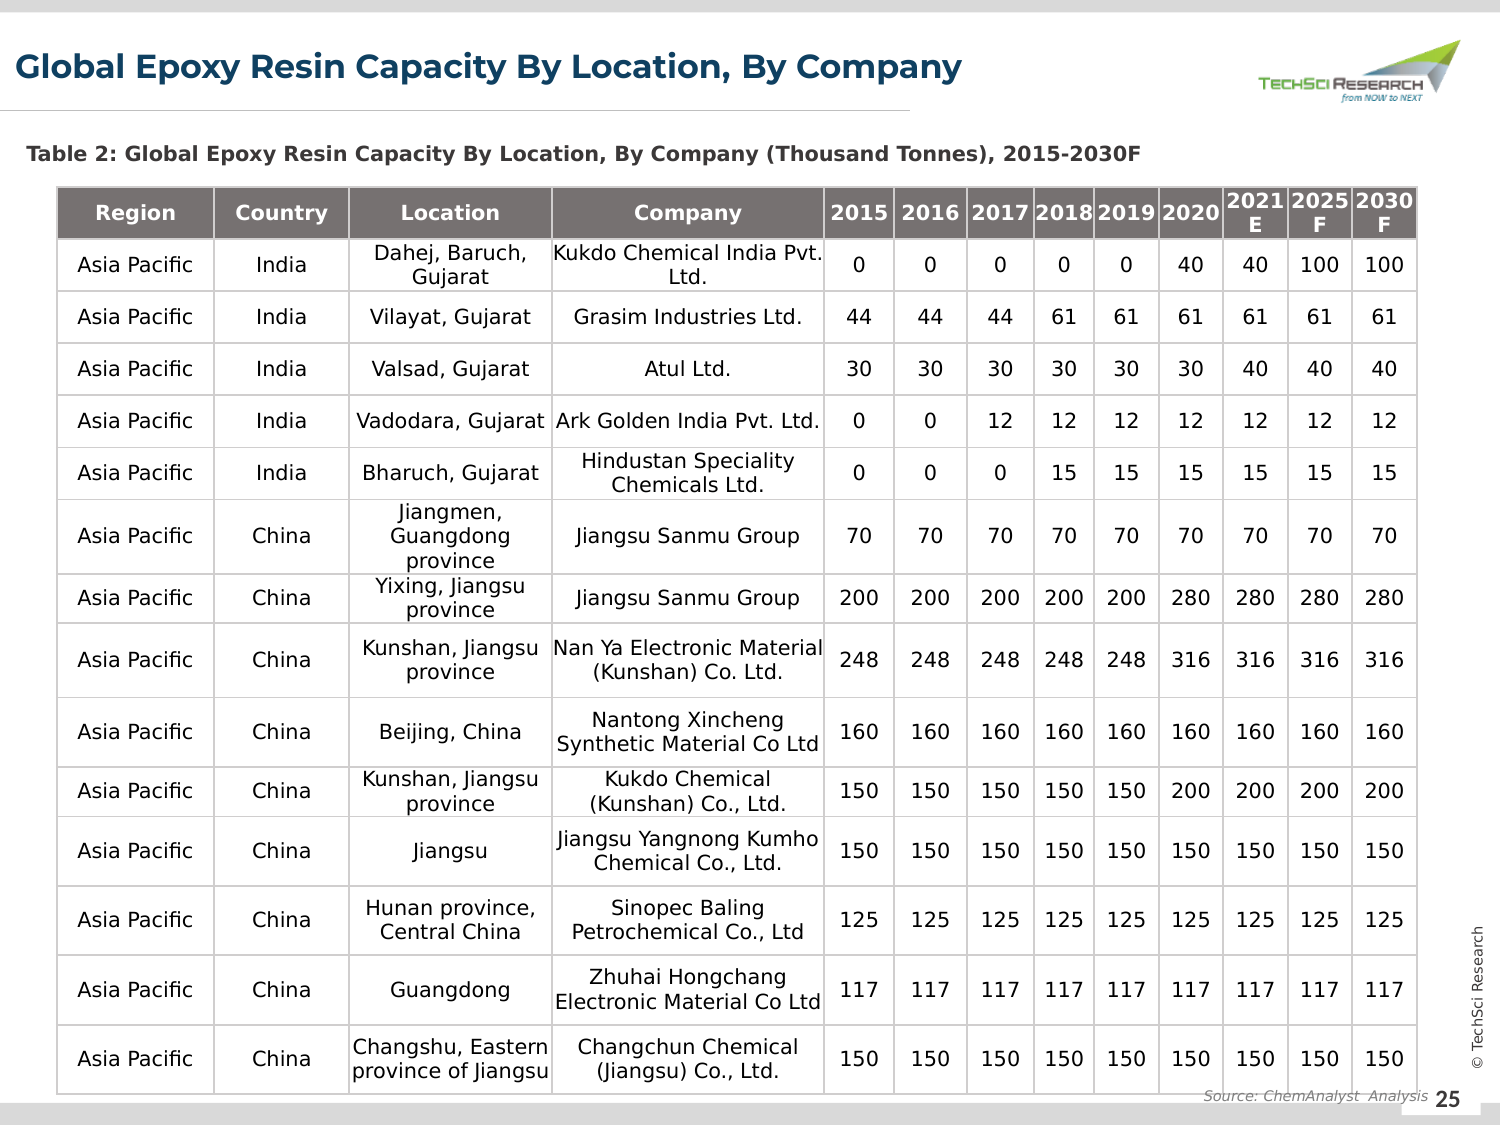

Global Epoxy Resin Capacity By Location, By Company
Table 2: Global Epoxy Resin Capacity By Location, By Company (Thousand Tonnes), 2015-2030F
| Region | Country | Location | Company | 2015 | 2016 | 2017 | 2018 | 2019 | 2020 | 2021E | 2025F | 2030F |
| --- | --- | --- | --- | --- | --- | --- | --- | --- | --- | --- | --- | --- |
| Asia Pacific | India | Dahej, Baruch, Gujarat | Kukdo Chemical India Pvt. Ltd. | 0 | 0 | 0 | 0 | 0 | 40 | 40 | 100 | 100 |
| Asia Pacific | India | Vilayat, Gujarat | Grasim Industries Ltd. | 44 | 44 | 44 | 61 | 61 | 61 | 61 | 61 | 61 |
| Asia Pacific | India | Valsad, Gujarat | Atul Ltd. | 30 | 30 | 30 | 30 | 30 | 30 | 40 | 40 | 40 |
| Asia Pacific | India | Vadodara, Gujarat | Ark Golden India Pvt. Ltd. | 0 | 0 | 12 | 12 | 12 | 12 | 12 | 12 | 12 |
| Asia Pacific | India | Bharuch, Gujarat | Hindustan Speciality Chemicals Ltd. | 0 | 0 | 0 | 15 | 15 | 15 | 15 | 15 | 15 |
| Asia Pacific | China | Jiangmen, Guangdong province | Jiangsu Sanmu Group | 70 | 70 | 70 | 70 | 70 | 70 | 70 | 70 | 70 |
| Asia Pacific | China | Yixing, Jiangsu province | Jiangsu Sanmu Group | 200 | 200 | 200 | 200 | 200 | 280 | 280 | 280 | 280 |
| Asia Pacific | China | Kunshan, Jiangsu province | Nan Ya Electronic Material (Kunshan) Co. Ltd. | 248 | 248 | 248 | 248 | 248 | 316 | 316 | 316 | 316 |
| Asia Pacific | China | Beijing, China | Nantong Xincheng Synthetic Material Co Ltd | 160 | 160 | 160 | 160 | 160 | 160 | 160 | 160 | 160 |
| Asia Pacific | China | Kunshan, Jiangsu province | Kukdo Chemical (Kunshan) Co., Ltd. | 150 | 150 | 150 | 150 | 150 | 200 | 200 | 200 | 200 |
| Asia Pacific | China | Jiangsu | Jiangsu Yangnong Kumho Chemical Co., Ltd. | 150 | 150 | 150 | 150 | 150 | 150 | 150 | 150 | 150 |
| Asia Pacific | China | Hunan province, Central China | Sinopec Baling Petrochemical Co., Ltd | 125 | 125 | 125 | 125 | 125 | 125 | 125 | 125 | 125 |
| Asia Pacific | China | Guangdong | Zhuhai Hongchang Electronic Material Co Ltd | 117 | 117 | 117 | 117 | 117 | 117 | 117 | 117 | 117 |
| Asia Pacific | China | Changshu, Eastern province of Jiangsu | Changchun Chemical (Jiangsu) Co., Ltd. | 150 | 150 | 150 | 150 | 150 | 150 | 150 | 150 | 150 |
Source: ChemAnalyst  Analysis